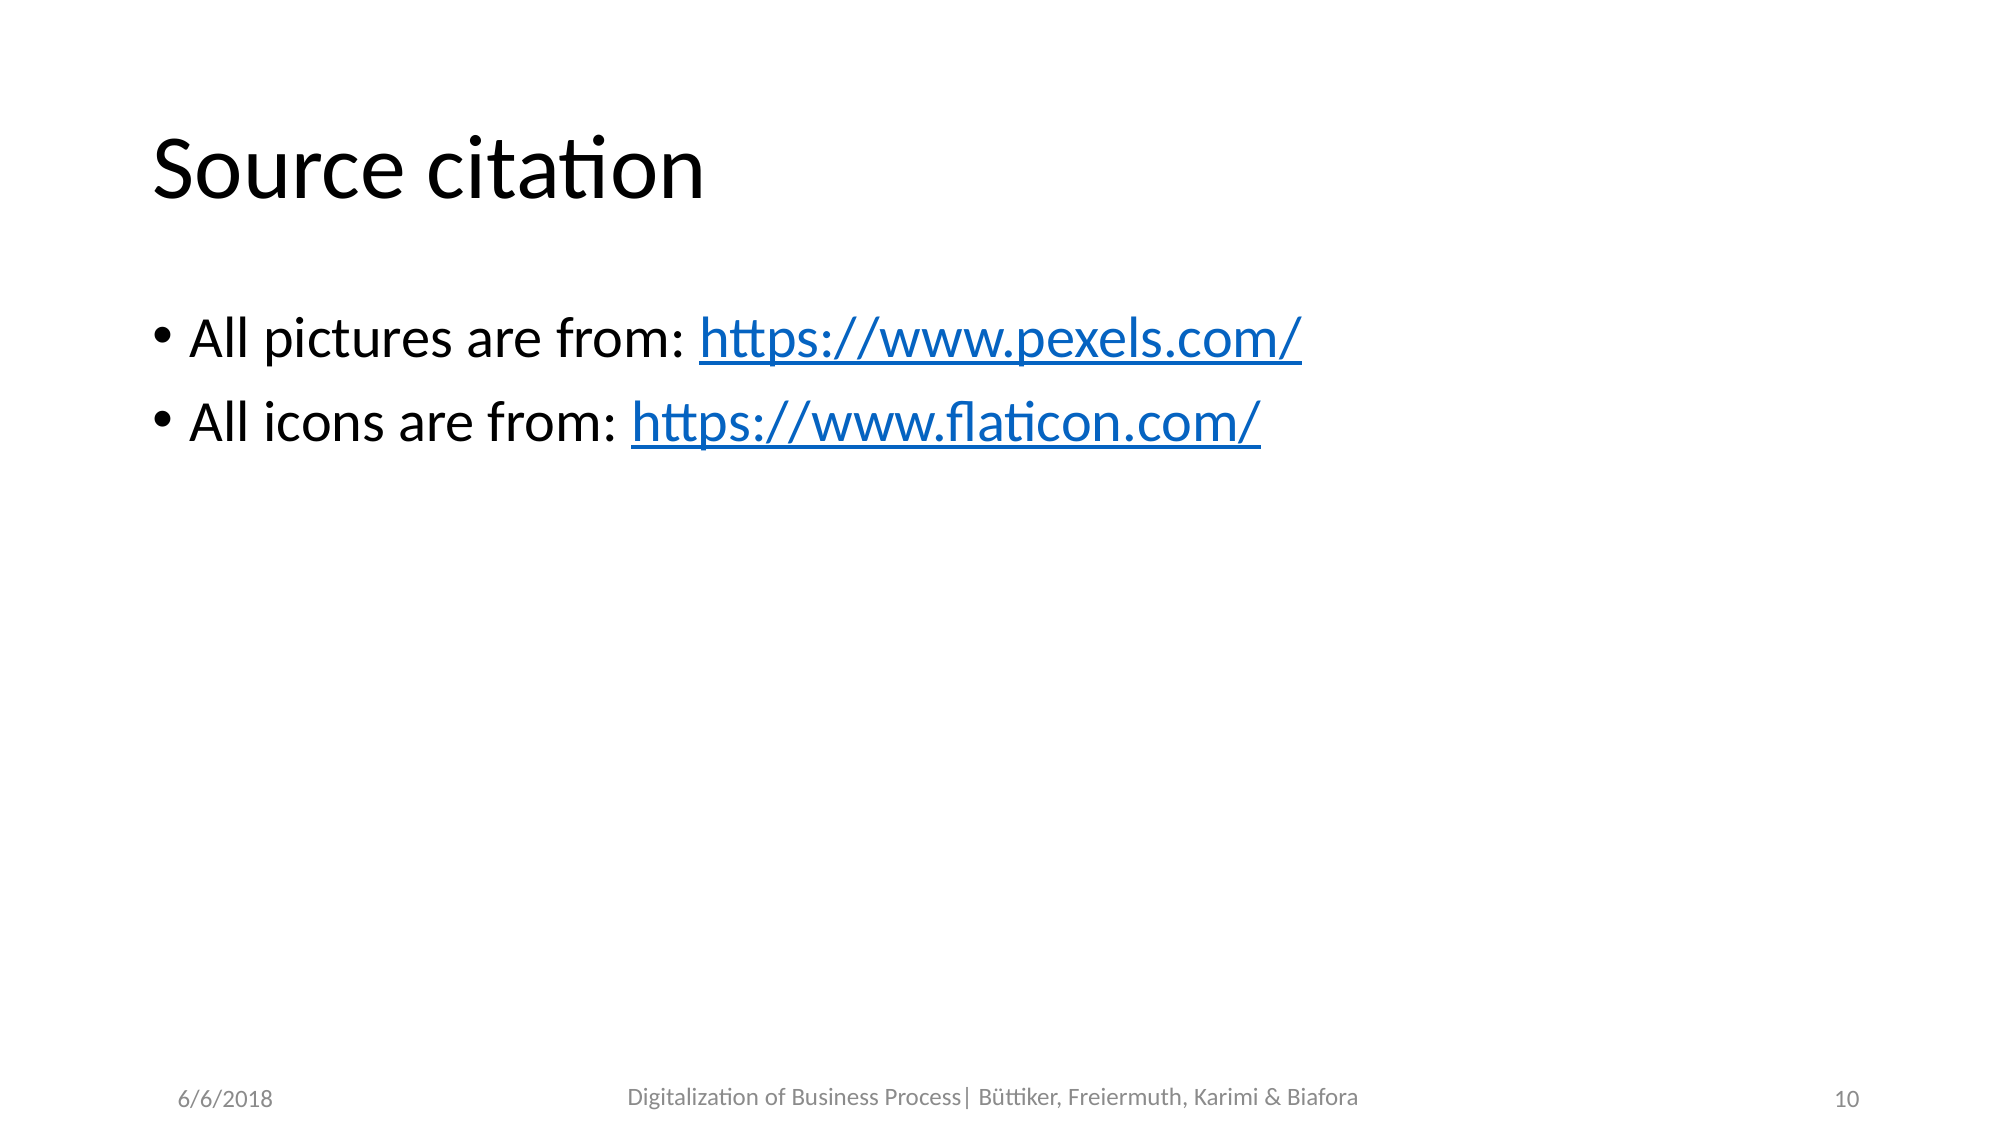

# Source citation
All pictures are from: https://www.pexels.com/
All icons are from: https://www.flaticon.com/
10
6/6/2018
Digitalization of Business Process| Büttiker, Freiermuth, Karimi & Biafora
6/6/2018
6/6/2018
10